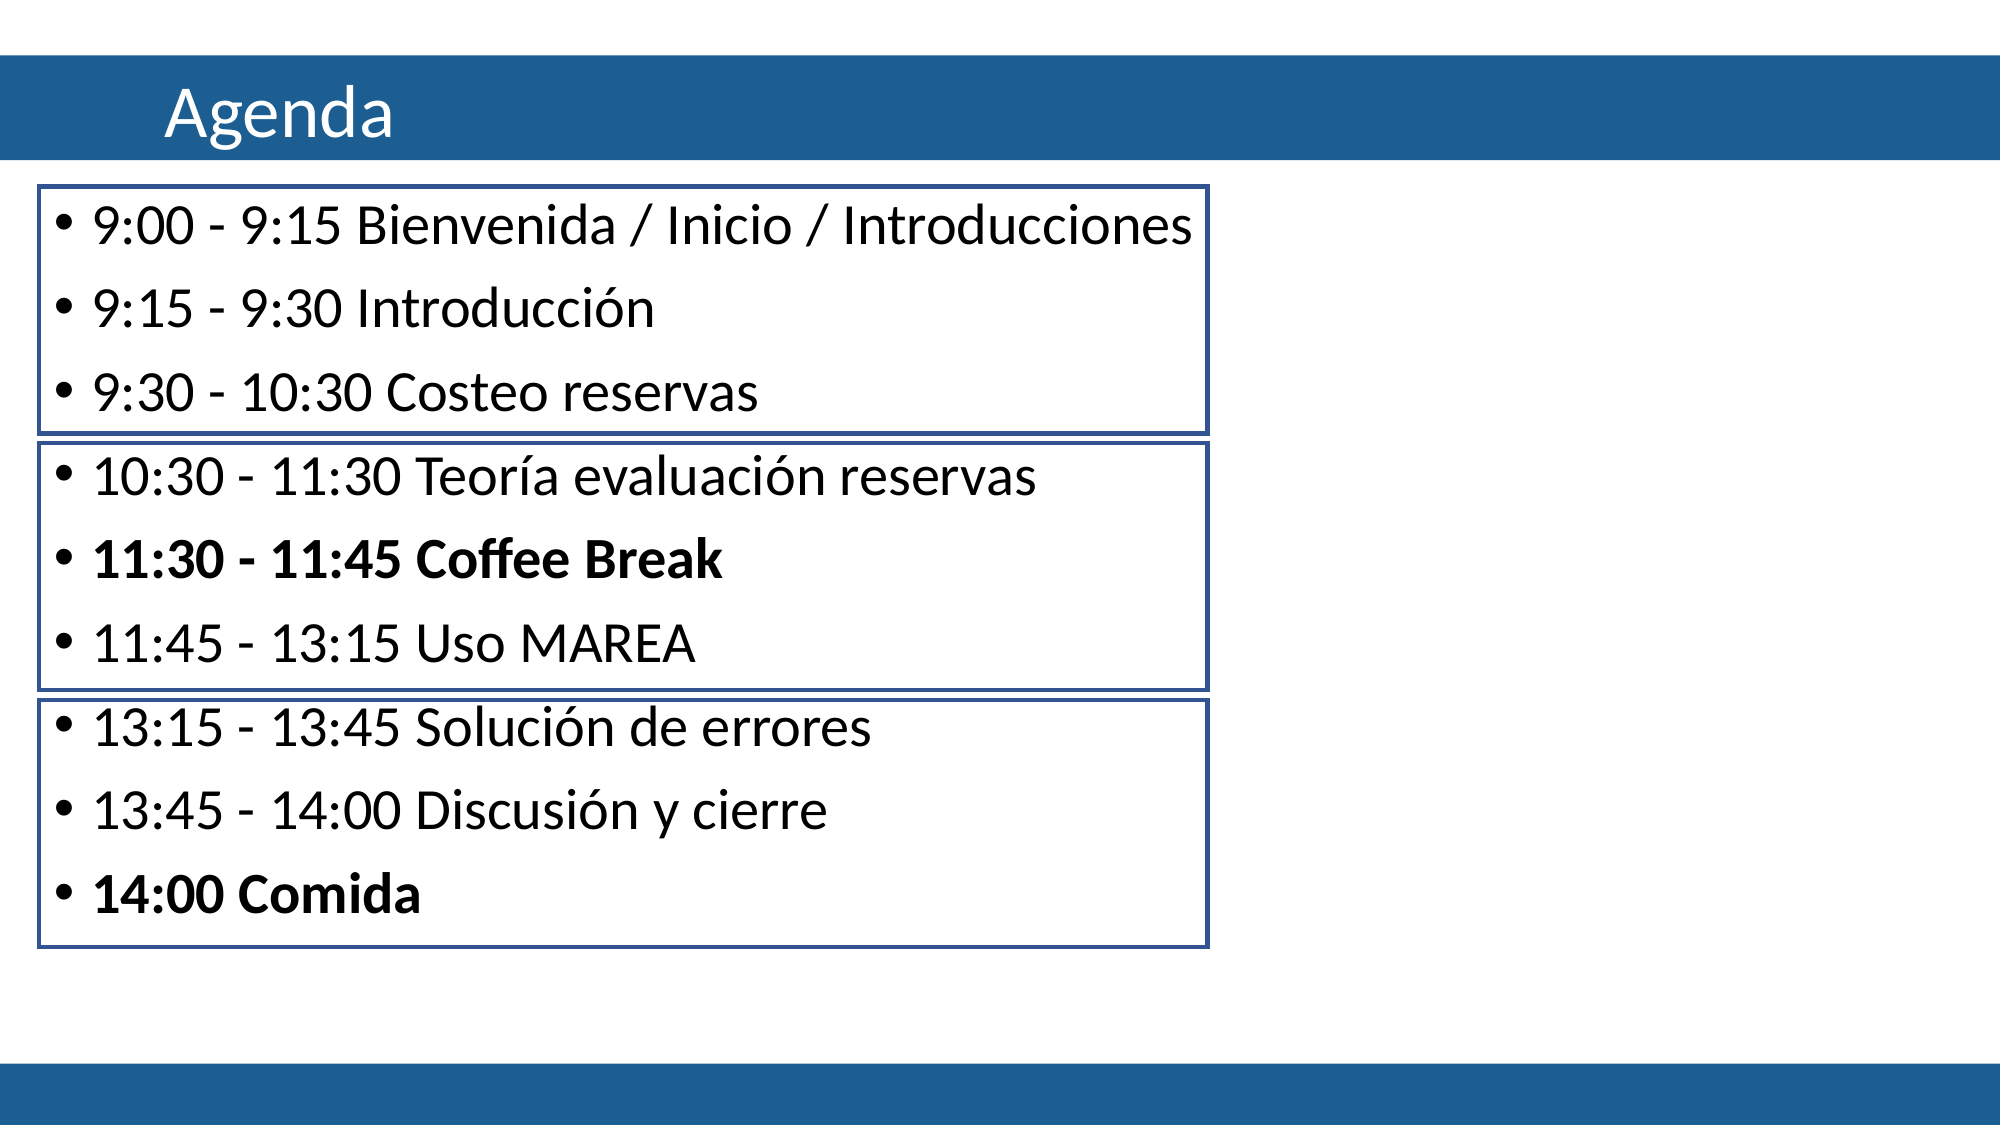

Agenda
9:00 - 9:15 Bienvenida / Inicio / Introducciones
9:15 - 9:30 Introducción
9:30 - 10:30 Costeo reservas
10:30 - 11:30 Teoría evaluación reservas
11:30 - 11:45 Coffee Break
11:45 - 13:15 Uso MAREA
13:15 - 13:45 Solución de errores
13:45 - 14:00 Discusión y cierre
14:00 Comida